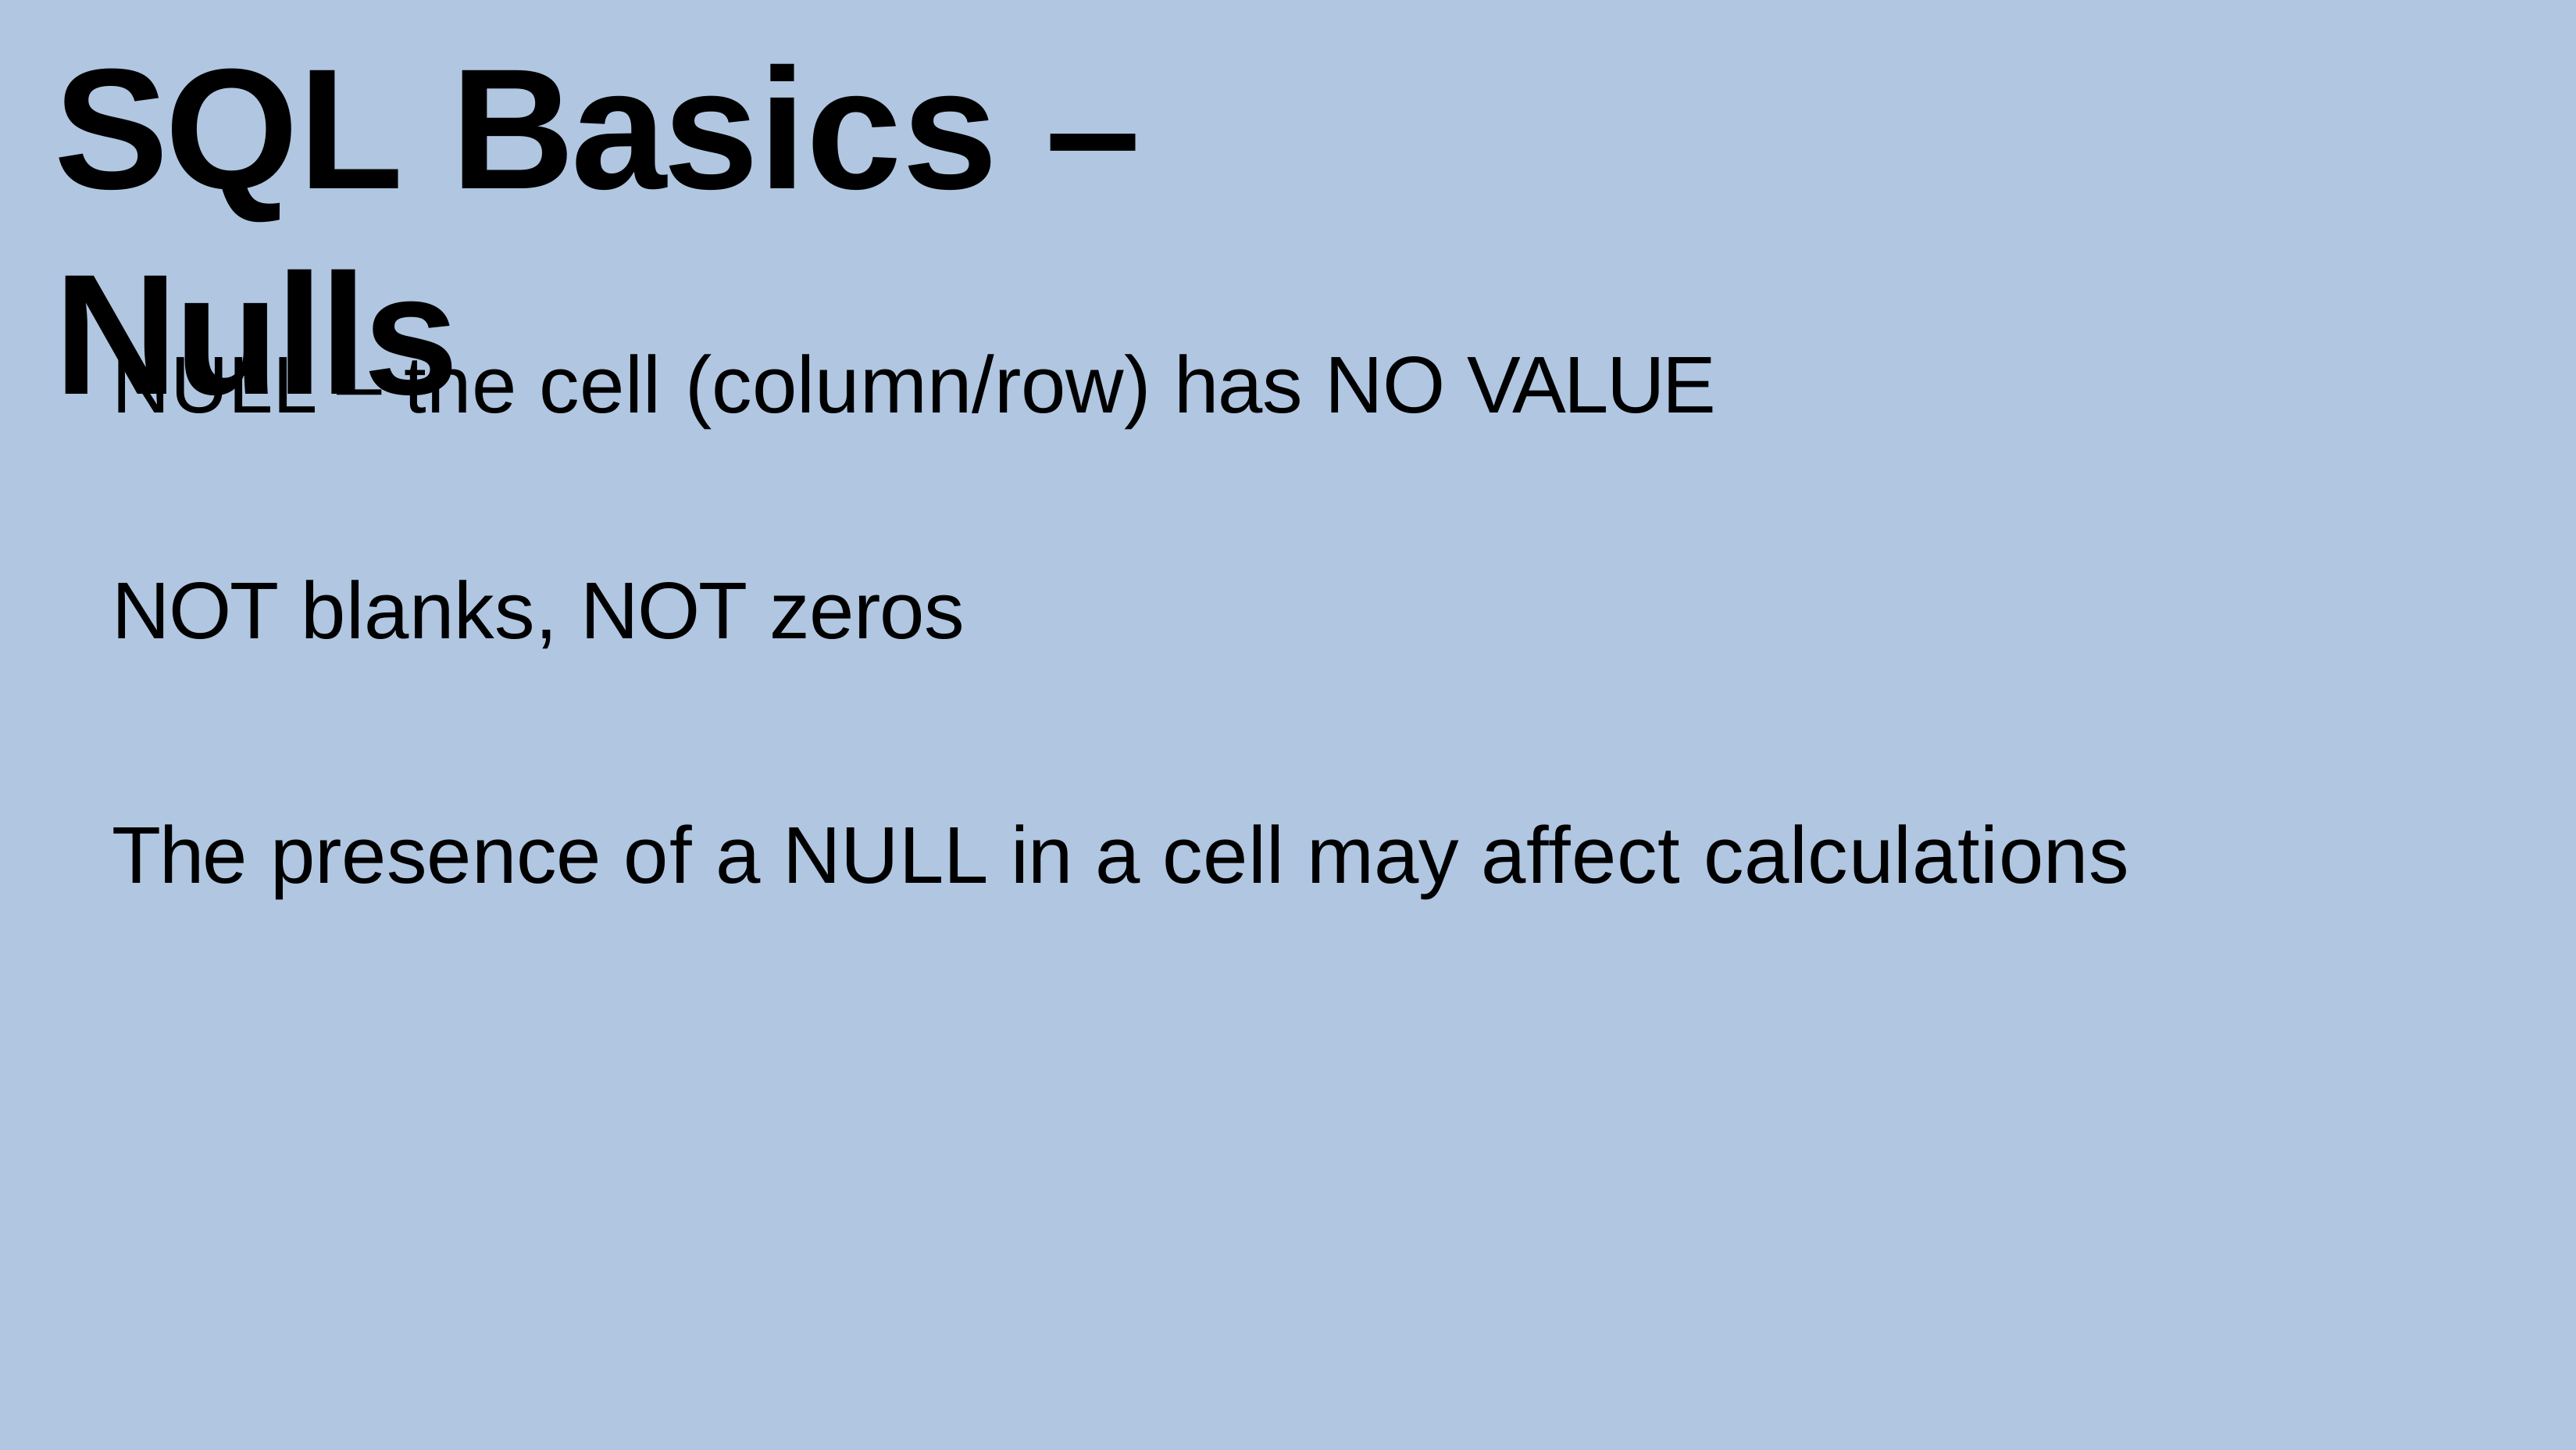

# SQL Basics – Nulls
NULL – the cell	(column/row) has NO VALUE

NOT blanks, NOT zeros

The presence of a NULL in a cell	may affect calculations